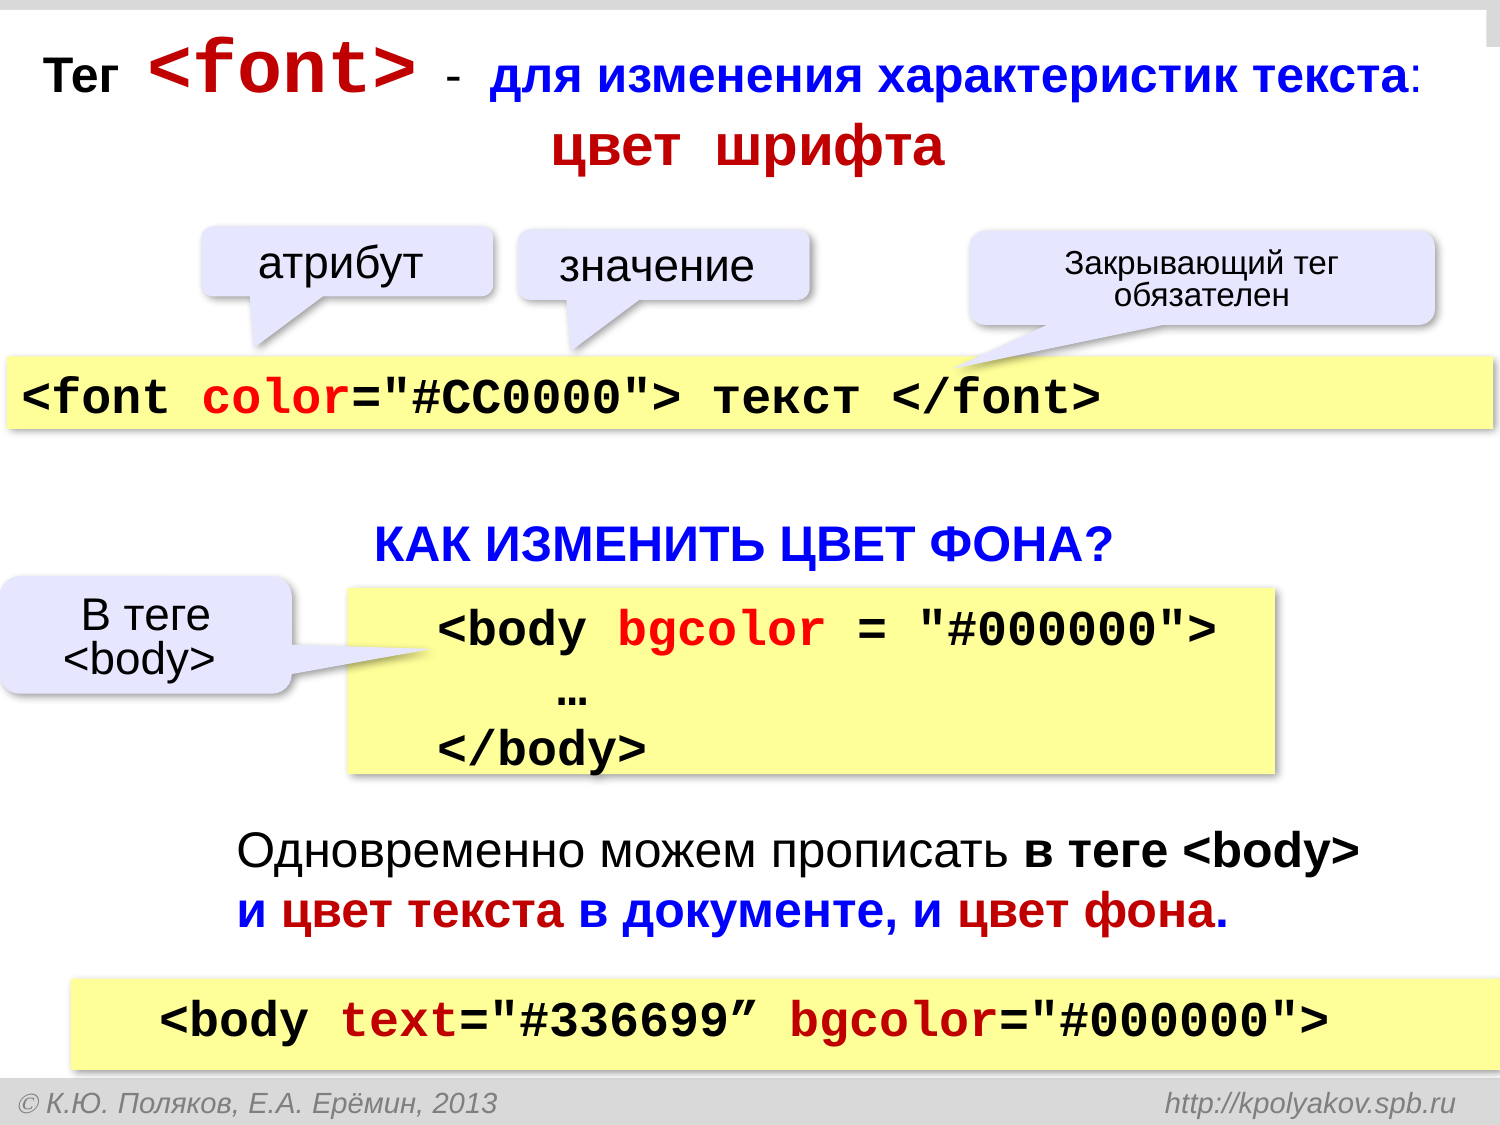

29
Тег  <font>  -  для изменения характеристик текста:
 цвет  шрифта
атрибут
значение
Закрывающий тег обязателен
<font color="#CC0000"> текст </font>
КАК ИЗМЕНИТЬ ЦВЕТ ФОНА?

В теге <body>
<body bgcolor = "#000000">
    …
</body>
Одновременно можем прописать в теге <body>
и цвет текста в документе, и цвет фона.
<body text="#336699” bgcolor="#000000">